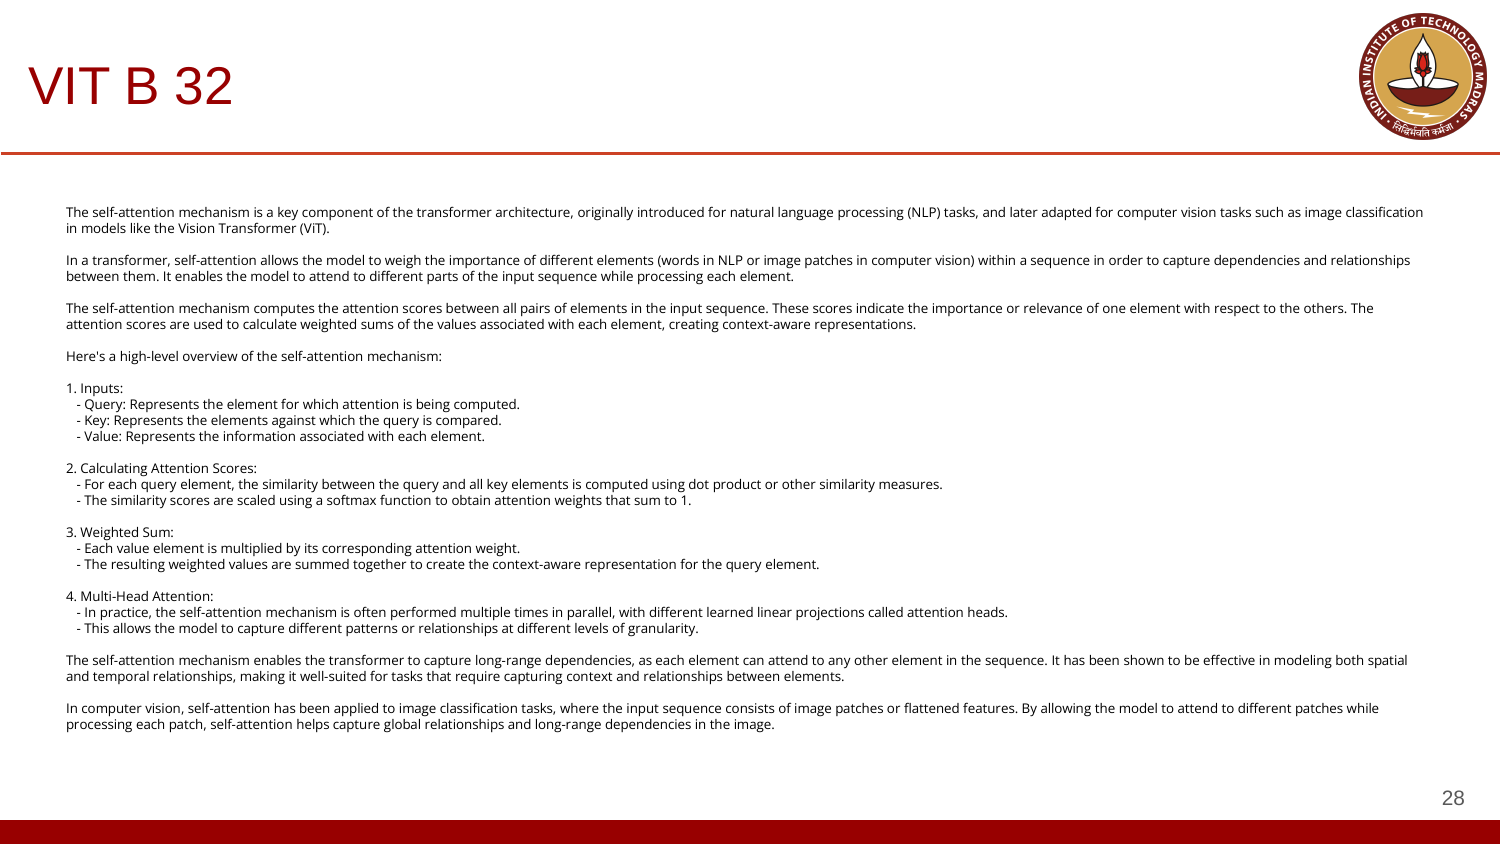

# VIT B 32

The self-attention mechanism is a key component of the transformer architecture, originally introduced for natural language processing (NLP) tasks, and later adapted for computer vision tasks such as image classification in models like the Vision Transformer (ViT).

In a transformer, self-attention allows the model to weigh the importance of different elements (words in NLP or image patches in computer vision) within a sequence in order to capture dependencies and relationships between them. It enables the model to attend to different parts of the input sequence while processing each element.

The self-attention mechanism computes the attention scores between all pairs of elements in the input sequence. These scores indicate the importance or relevance of one element with respect to the others. The attention scores are used to calculate weighted sums of the values associated with each element, creating context-aware representations.

Here's a high-level overview of the self-attention mechanism:

1. Inputs:
   - Query: Represents the element for which attention is being computed.
   - Key: Represents the elements against which the query is compared.
   - Value: Represents the information associated with each element.

2. Calculating Attention Scores:
   - For each query element, the similarity between the query and all key elements is computed using dot product or other similarity measures.
   - The similarity scores are scaled using a softmax function to obtain attention weights that sum to 1.

3. Weighted Sum:
   - Each value element is multiplied by its corresponding attention weight.
   - The resulting weighted values are summed together to create the context-aware representation for the query element.

4. Multi-Head Attention:
   - In practice, the self-attention mechanism is often performed multiple times in parallel, with different learned linear projections called attention heads.
   - This allows the model to capture different patterns or relationships at different levels of granularity.

The self-attention mechanism enables the transformer to capture long-range dependencies, as each element can attend to any other element in the sequence. It has been shown to be effective in modeling both spatial and temporal relationships, making it well-suited for tasks that require capturing context and relationships between elements.

In computer vision, self-attention has been applied to image classification tasks, where the input sequence consists of image patches or flattened features. By allowing the model to attend to different patches while processing each patch, self-attention helps capture global relationships and long-range dependencies in the image.

28